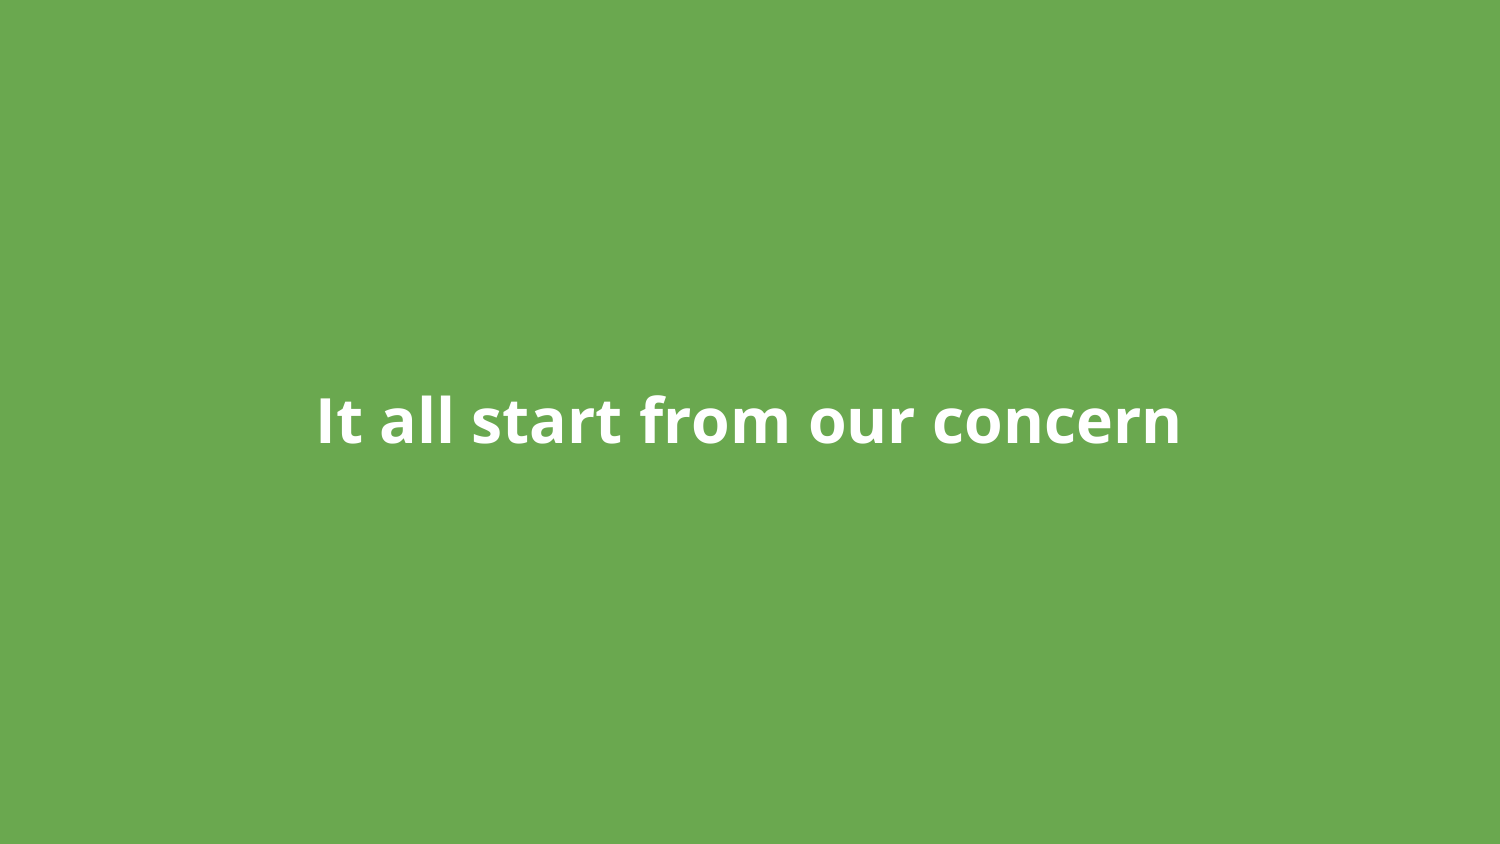

# It all start from our concern